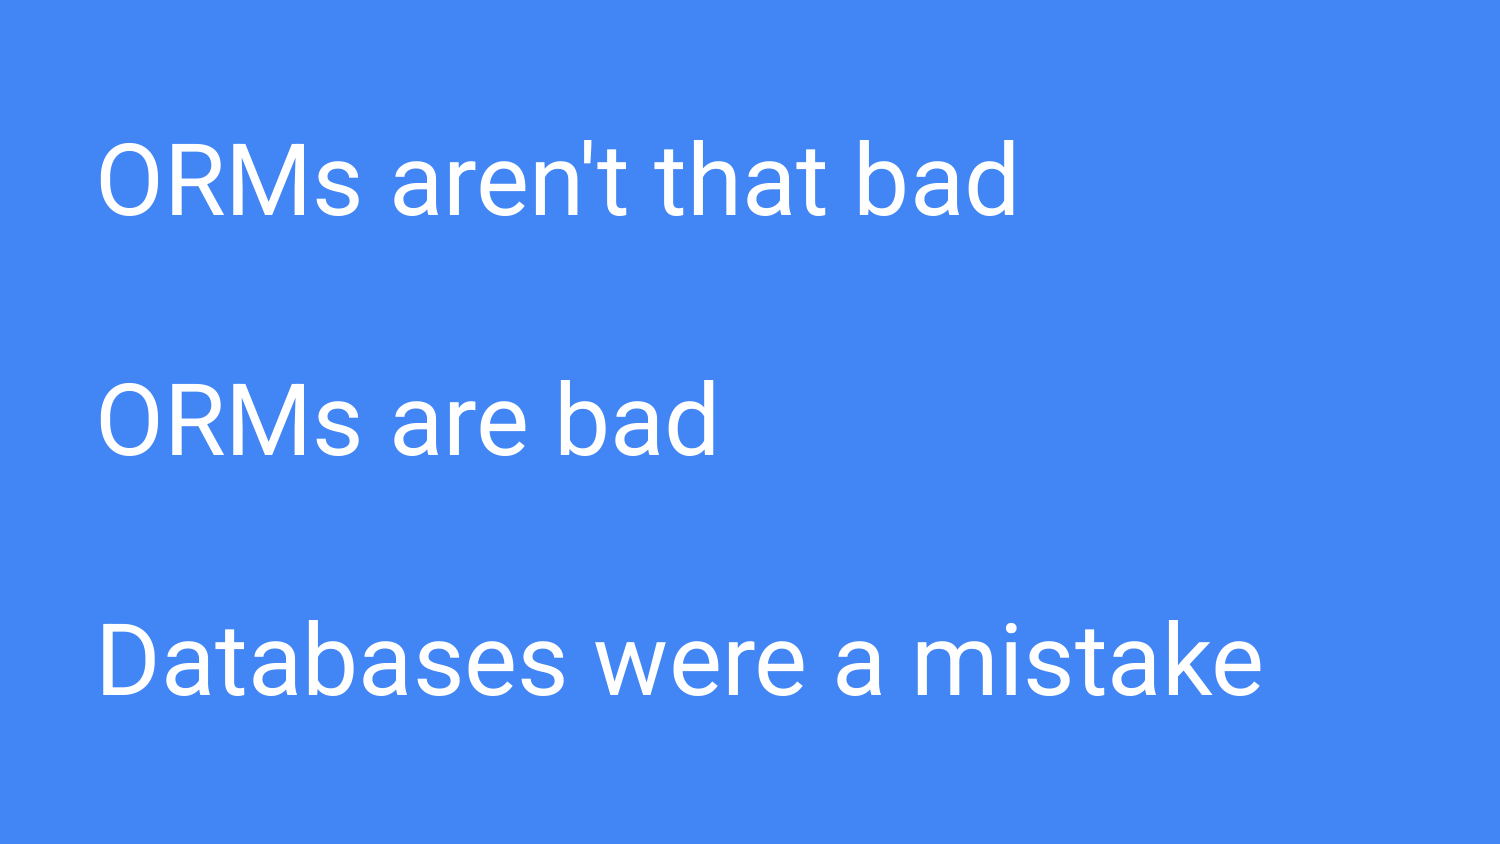

# ORMs aren't that bad

ORMs are bad

Databases were a mistake